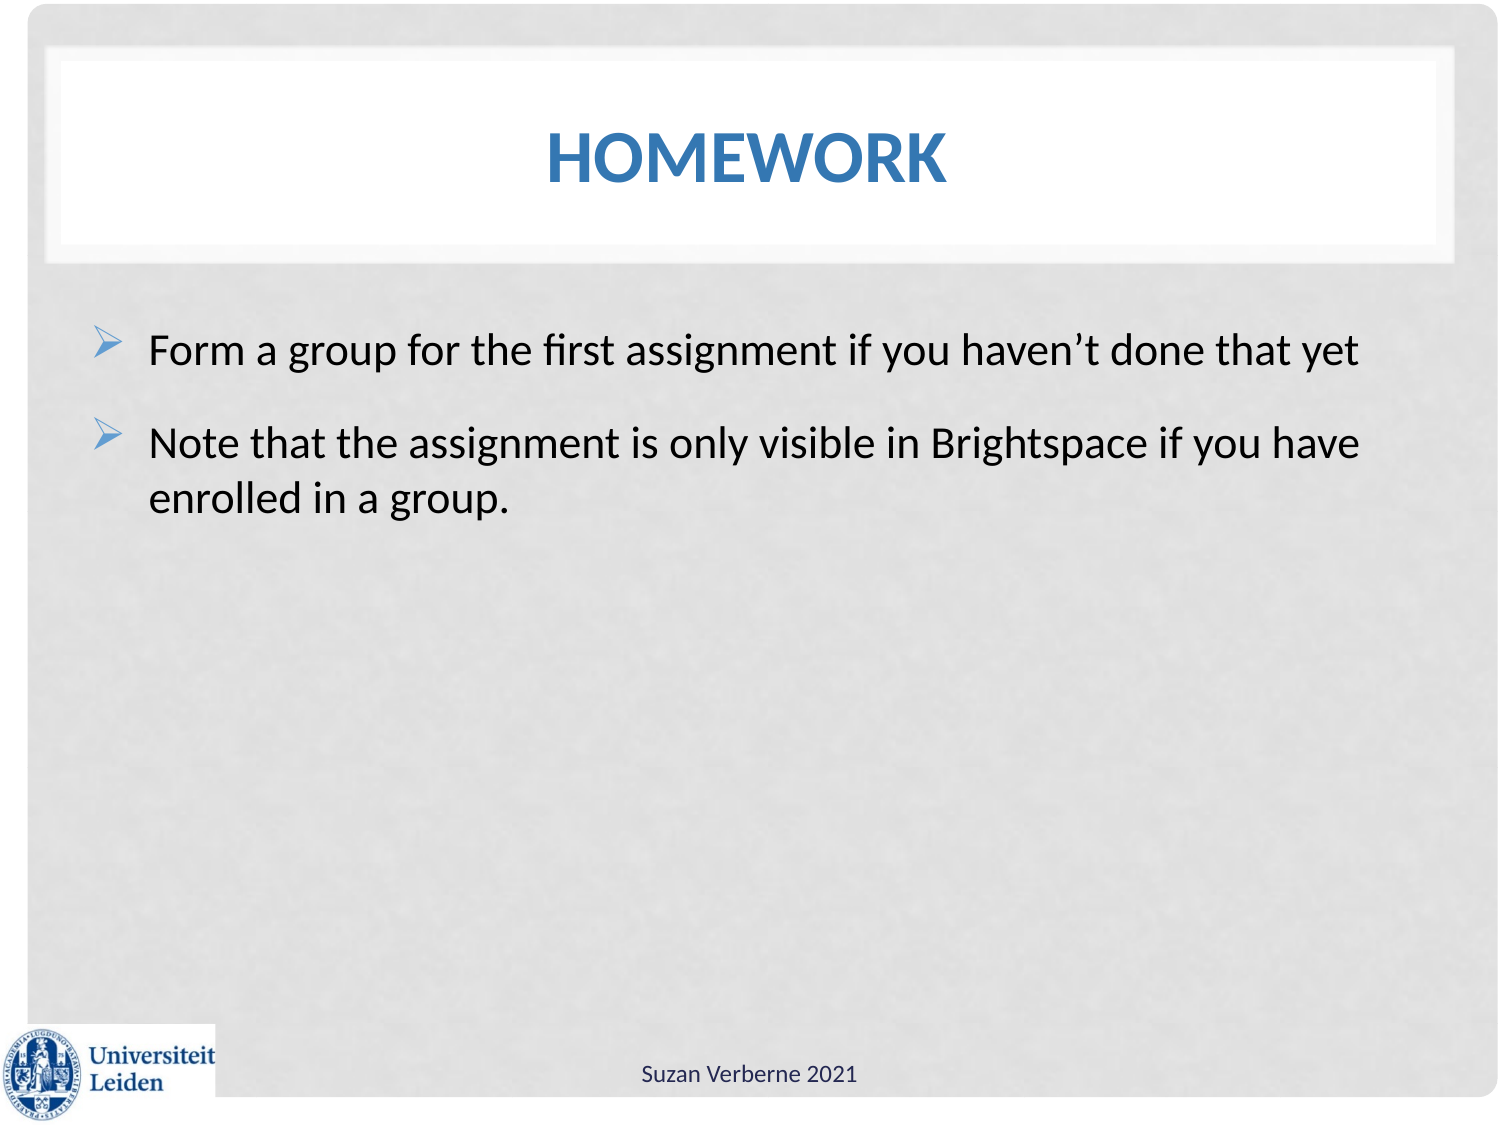

# Homework
Form a group for the first assignment if you haven’t done that yet
Note that the assignment is only visible in Brightspace if you have enrolled in a group.

Suzan Verberne 2021